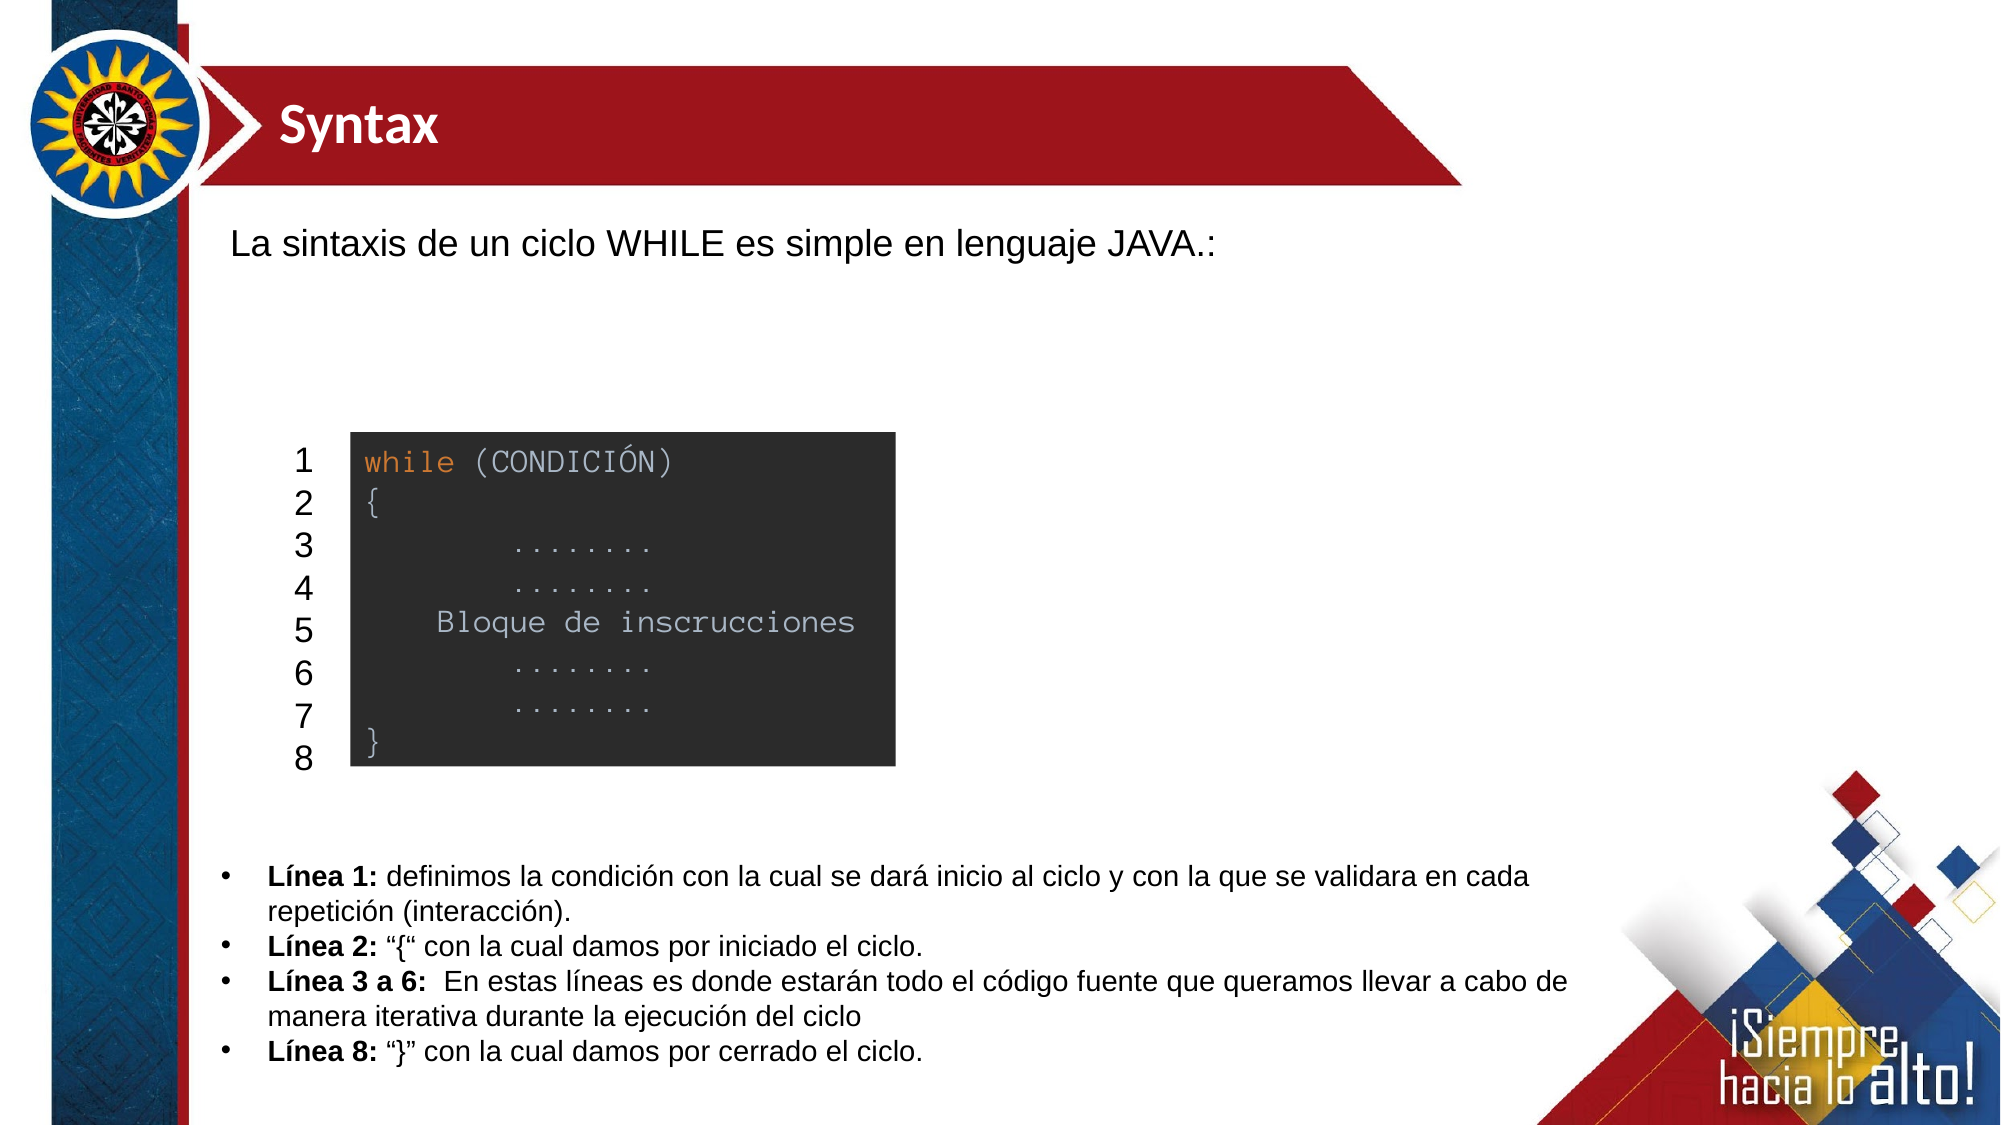

Syntax
La sintaxis de un ciclo WHILE es simple en lenguaje JAVA.:
1
2
3
4
5
6
7
8
while (CONDICIÓN)
{
        ........
        ........
    Bloque de inscrucciones
        ........
        ........
}
Línea 1: definimos la condición con la cual se dará inicio al ciclo y con la que se validara en cada repetición (interacción).
Línea 2: “{“ con la cual damos por iniciado el ciclo.
Línea 3 a 6:  En estas líneas es donde estarán todo el código fuente que queramos llevar a cabo de manera iterativa durante la ejecución del ciclo
Línea 8: “}” con la cual damos por cerrado el ciclo.